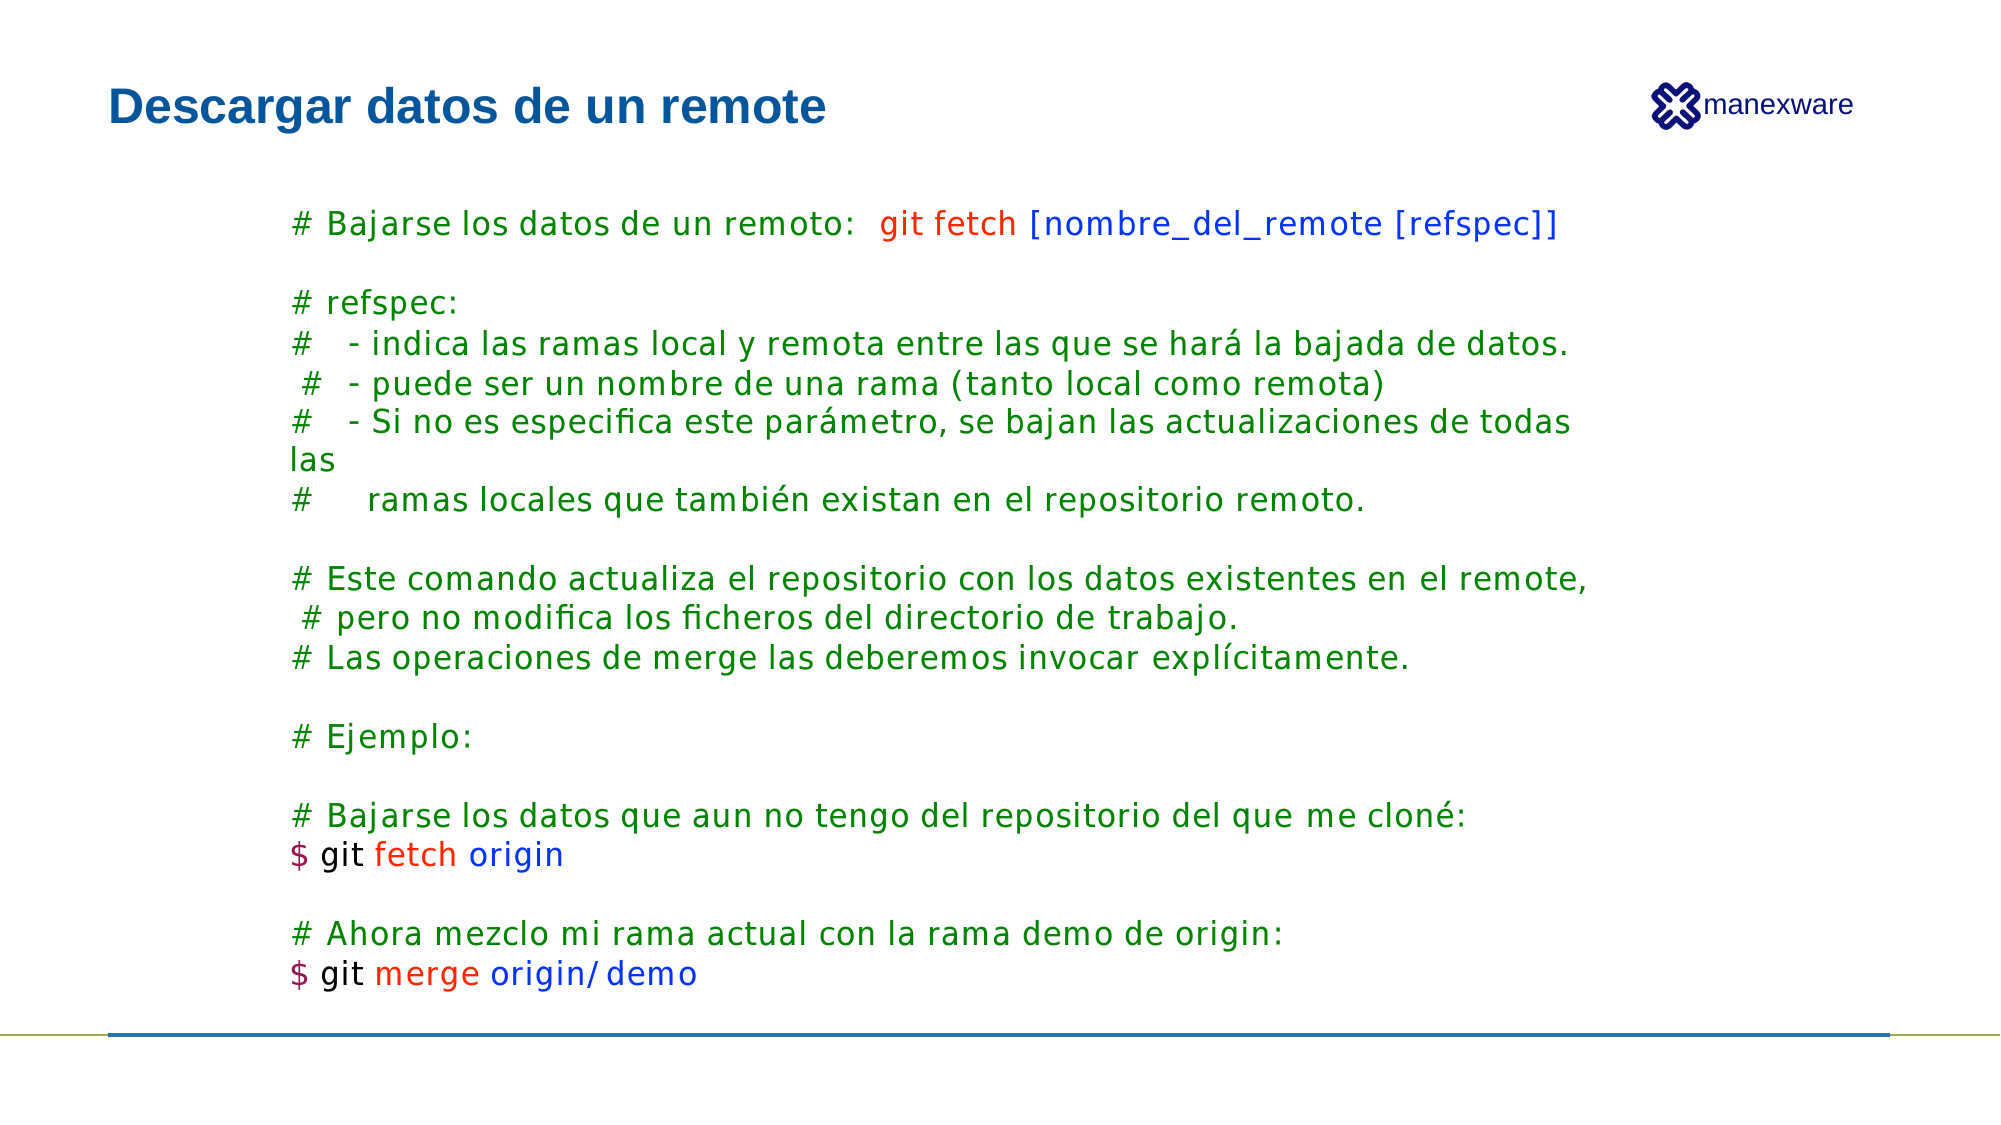

# Descargar datos de un remote
# Bajarse los datos de un remoto:	git fetch [nombre_del_remote [refspec]]

# refspec:
#	- indica las ramas local y remota entre las que se hará la bajada de datos.  #	- puede ser un nombre de una rama (tanto local como remota)
#	- Si no es especifica este parámetro, se bajan las actualizaciones de todas las
#	ramas locales que también existan en el repositorio remoto.

# Este comando actualiza el repositorio con los datos existentes en el remote,  # pero no modifica los ficheros del directorio de trabajo.
# Las operaciones de merge las deberemos invocar explícitamente.

# Ejemplo:

# Bajarse los datos que aun no tengo del repositorio del que me cloné:
$ git fetch origin

# Ahora mezclo mi rama actual con la rama demo de origin:
$ git merge origin/demo